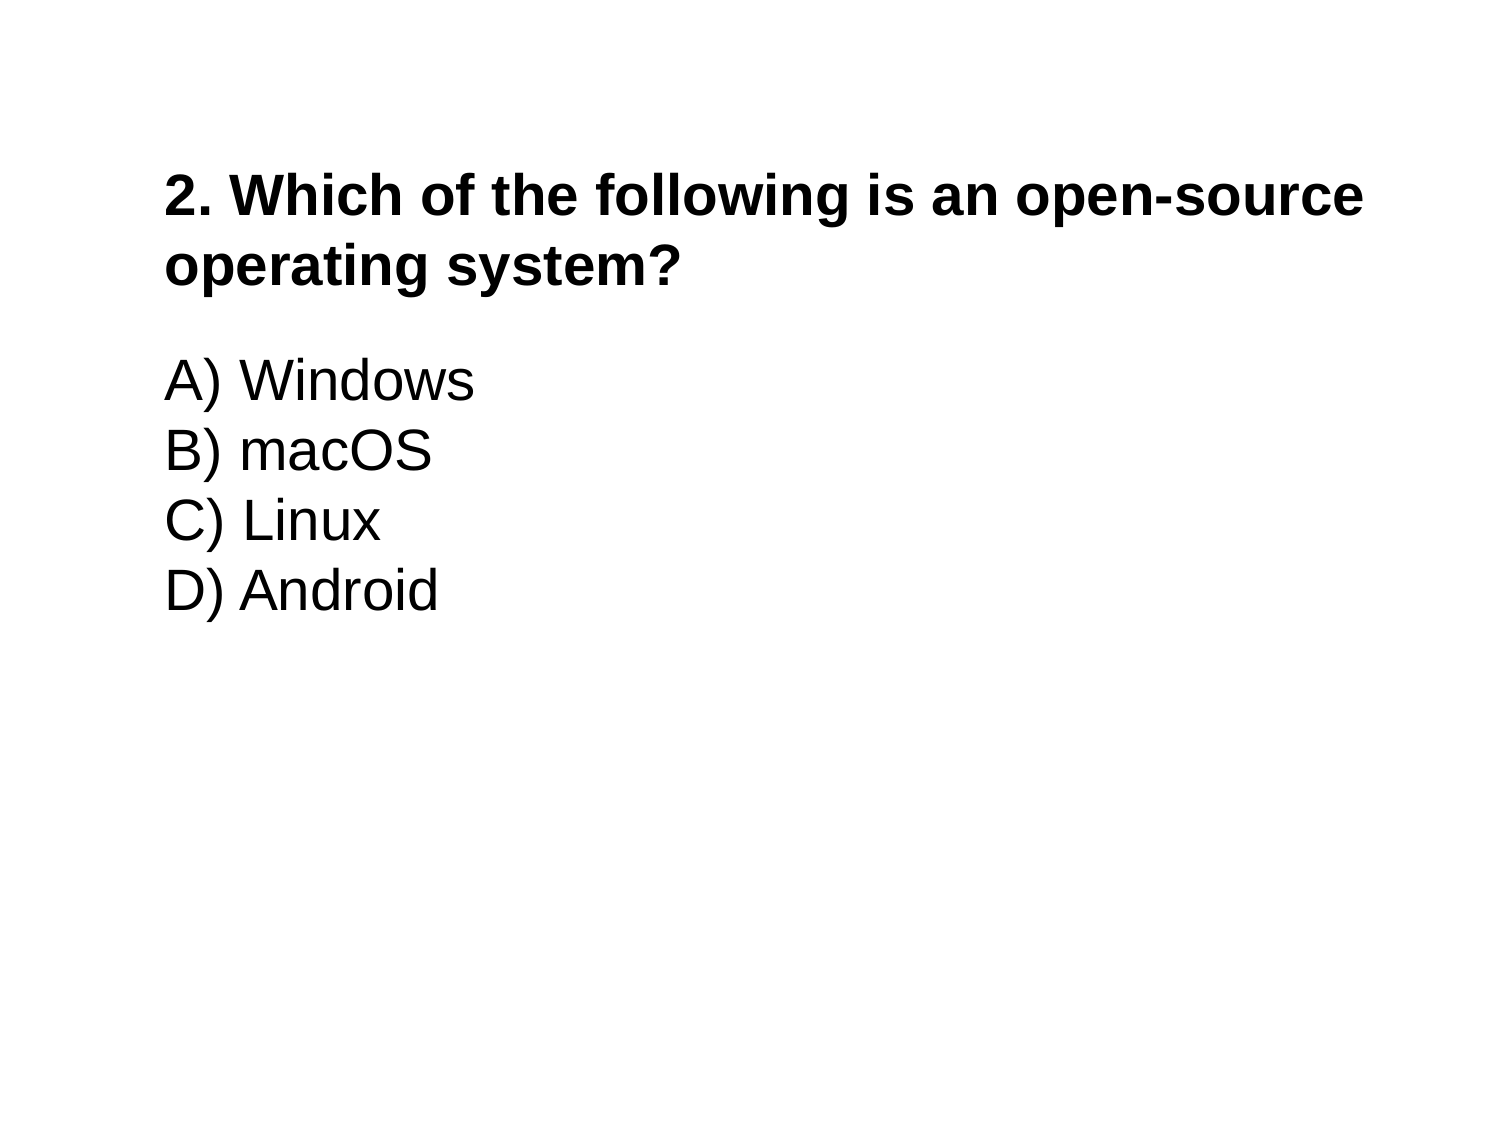

2. Which of the following is an open-source operating system?

A) Windows
B) macOS
C) Linux
D) Android
D) Android